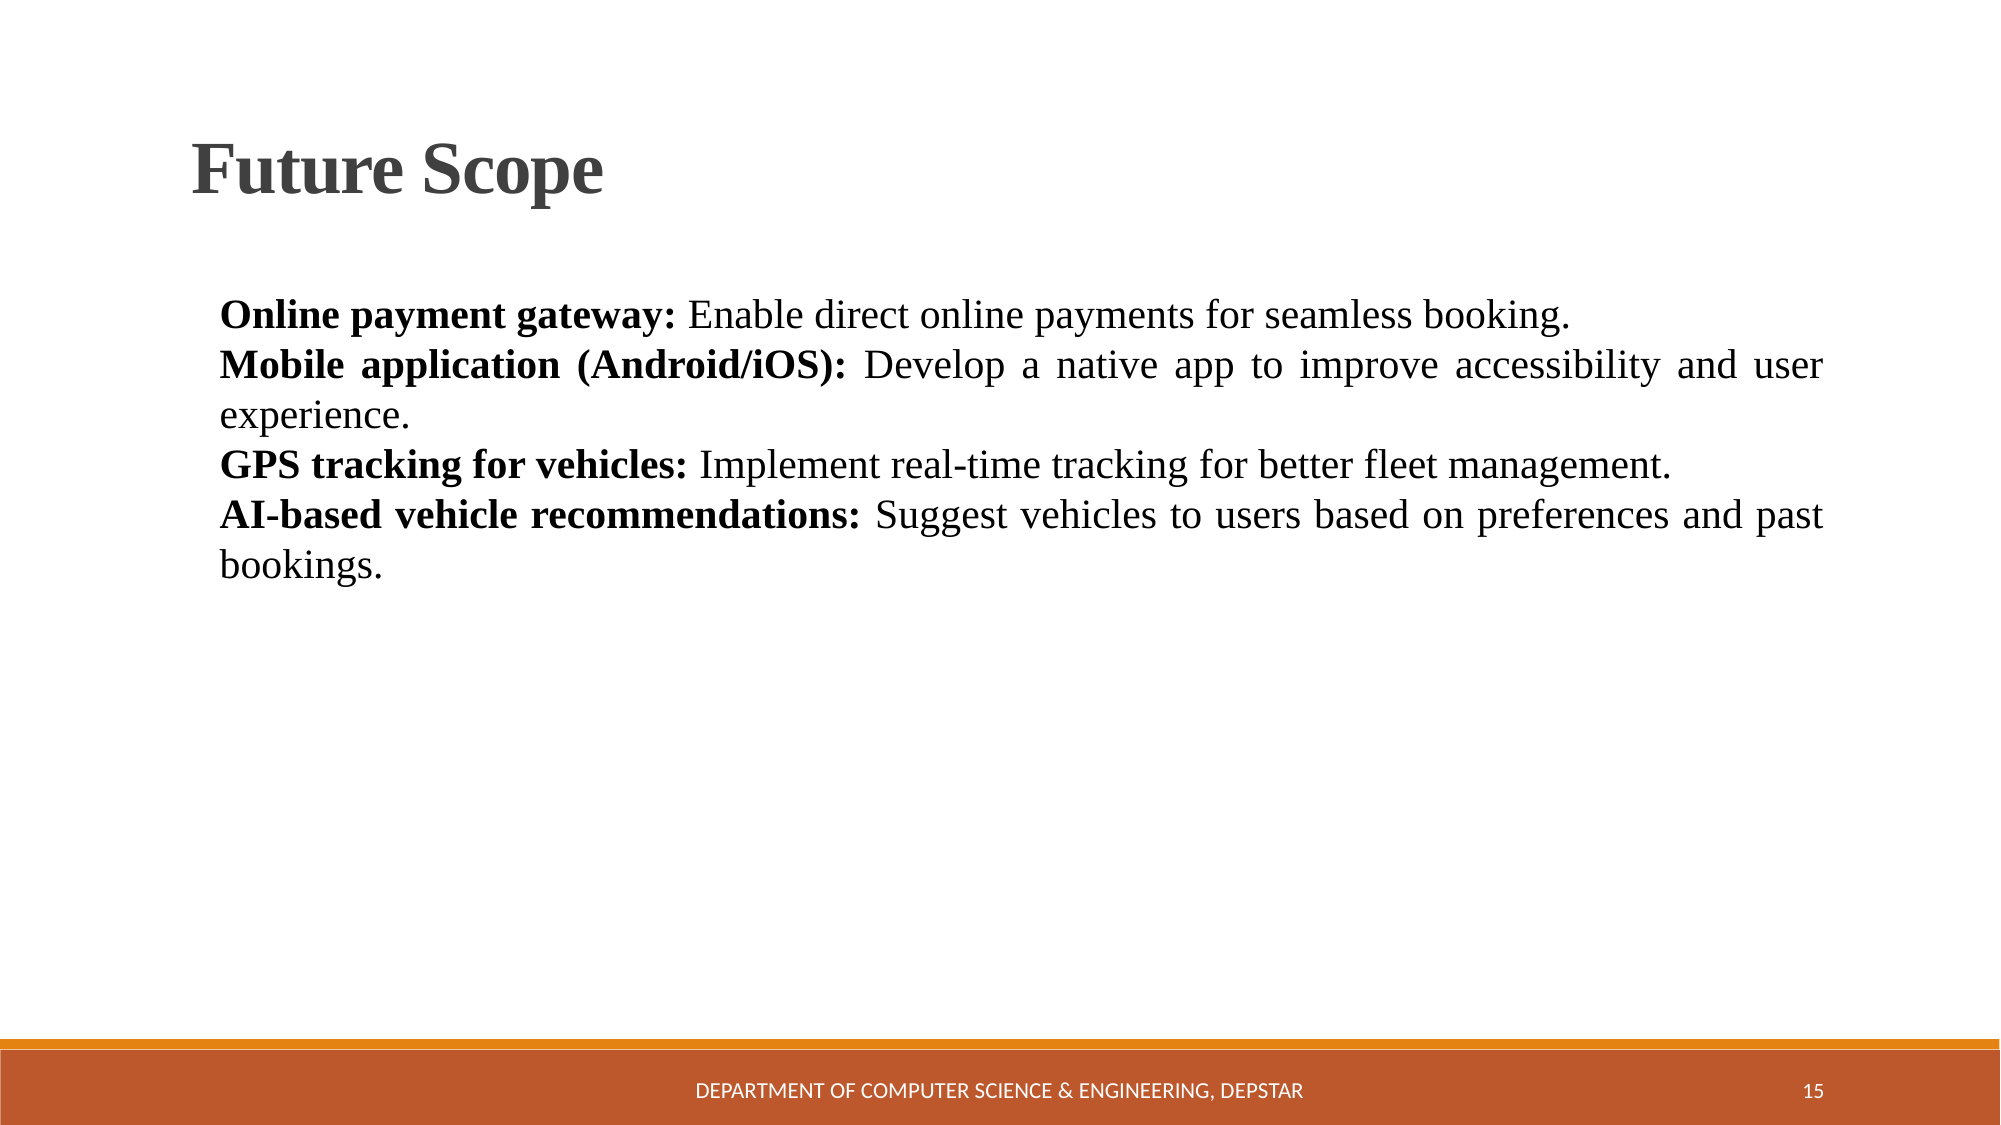

Future Scope
Online payment gateway: Enable direct online payments for seamless booking.
Mobile application (Android/iOS): Develop a native app to improve accessibility and user experience.
GPS tracking for vehicles: Implement real-time tracking for better fleet management.
AI-based vehicle recommendations: Suggest vehicles to users based on preferences and past bookings.
Department of Computer Science & Engineering, DEPSTAR
15